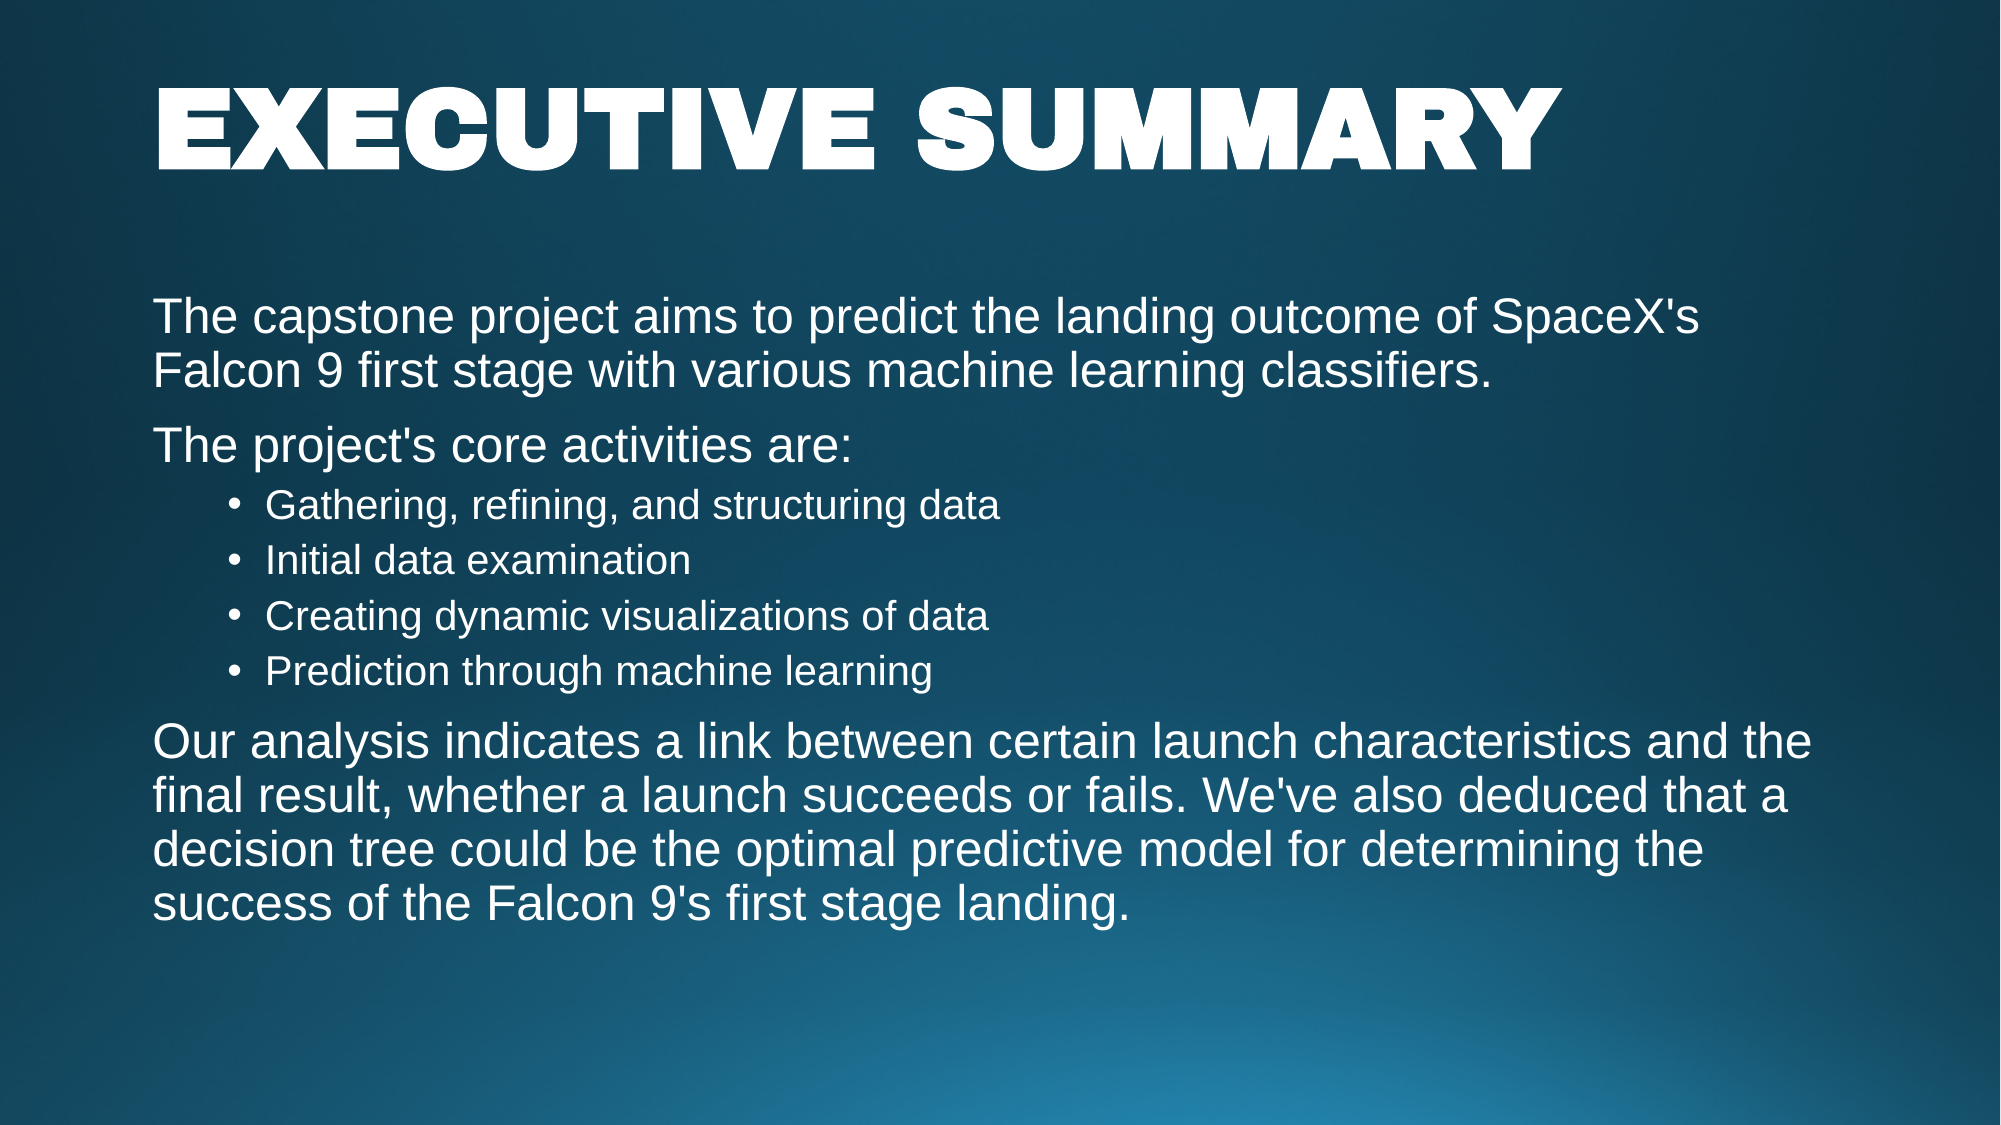

EXECUTIVE SUMMARY
The capstone project aims to predict the landing outcome of SpaceX's Falcon 9 first stage with various machine learning classifiers.
The project's core activities are:
Gathering, refining, and structuring data
Initial data examination
Creating dynamic visualizations of data
Prediction through machine learning
Our analysis indicates a link between certain launch characteristics and the final result, whether a launch succeeds or fails. We've also deduced that a decision tree could be the optimal predictive model for determining the success of the Falcon 9's first stage landing.